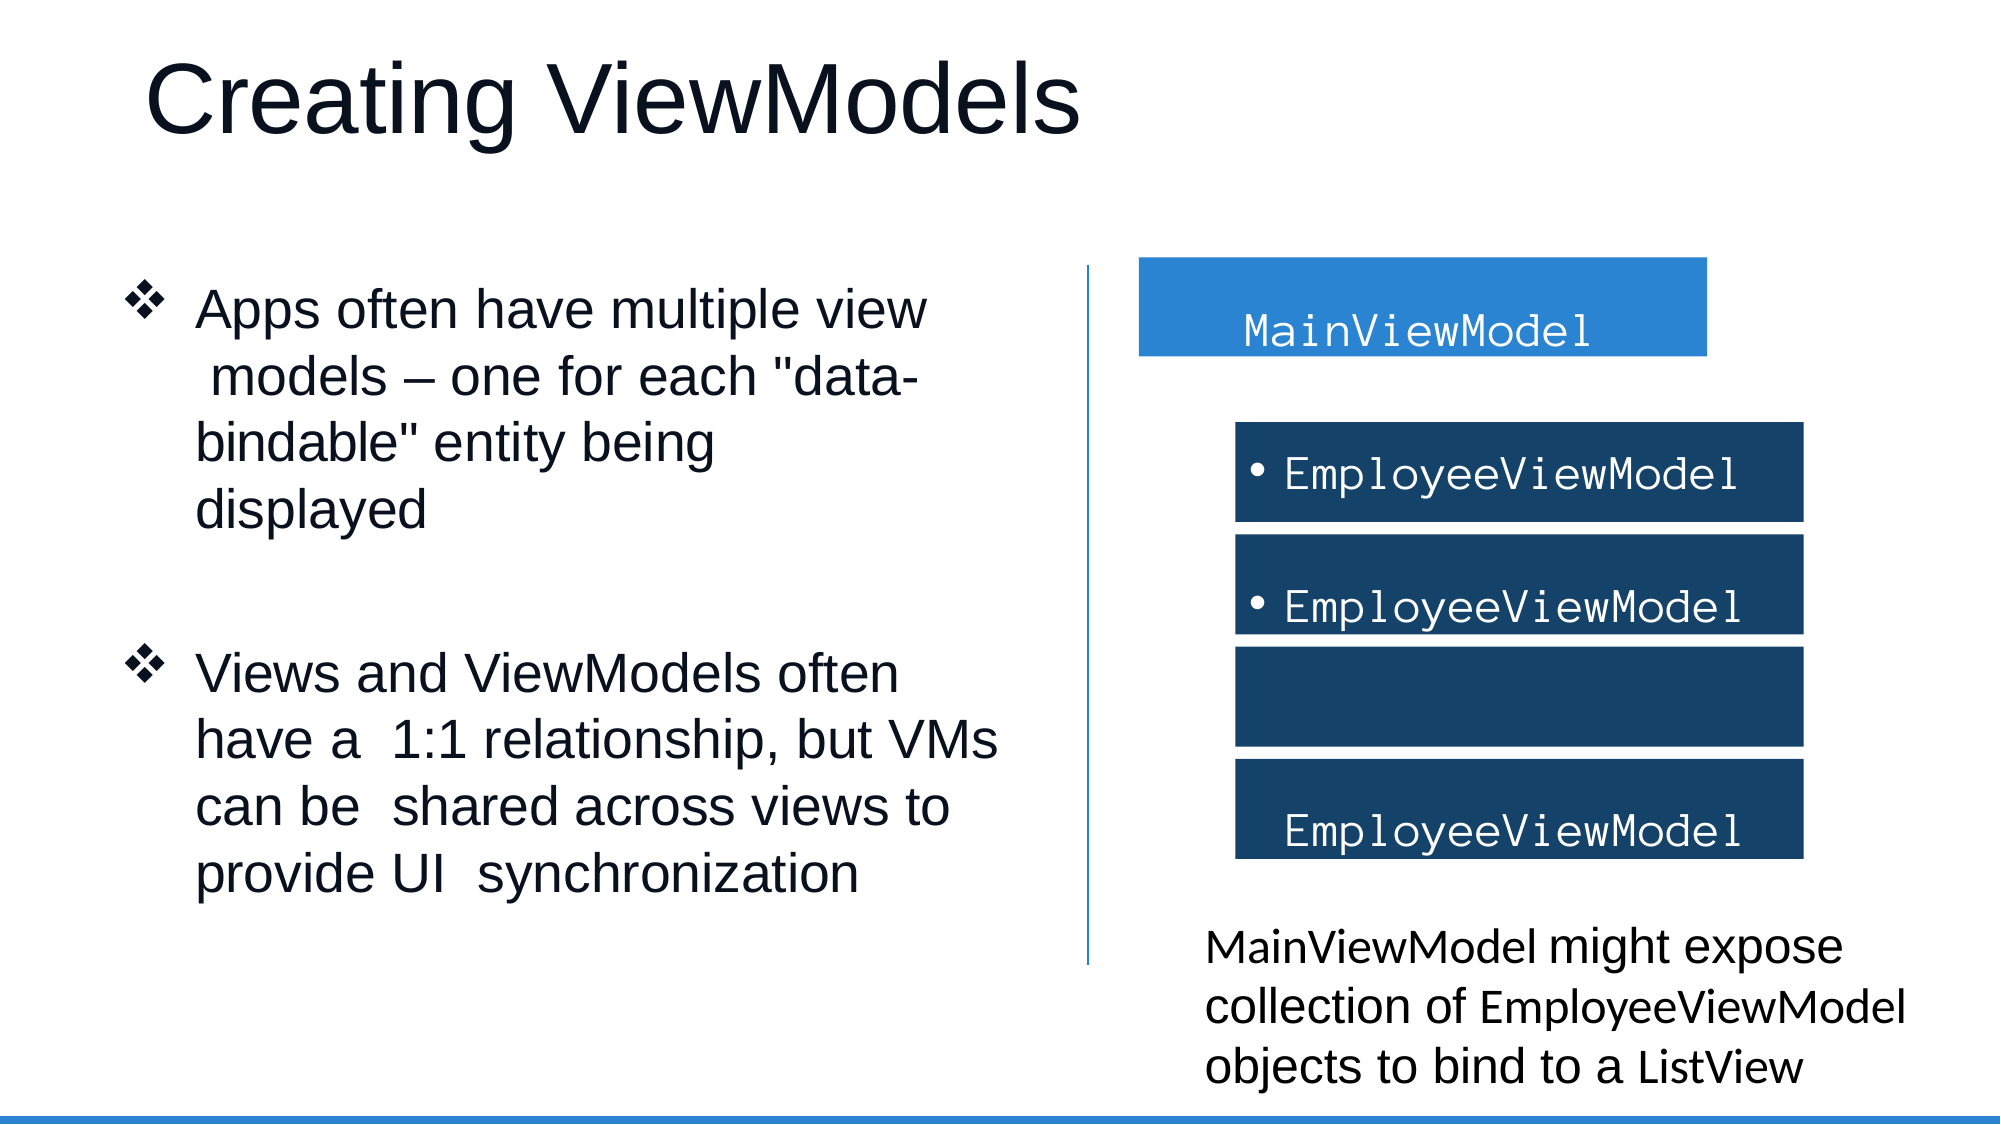

# Creating ViewModels
MainViewModel
Apps often have multiple view  models – one for each "data-  bindable" entity being displayed

Views and ViewModels often have a  1:1 relationship, but VMs can be  shared across views to provide UI  synchronization

EmployeeViewModel
EmployeeViewModel  EmployeeViewModel  EmployeeViewModel

MainViewModel might expose  collection of EmployeeViewModel  objects to bind to a ListView